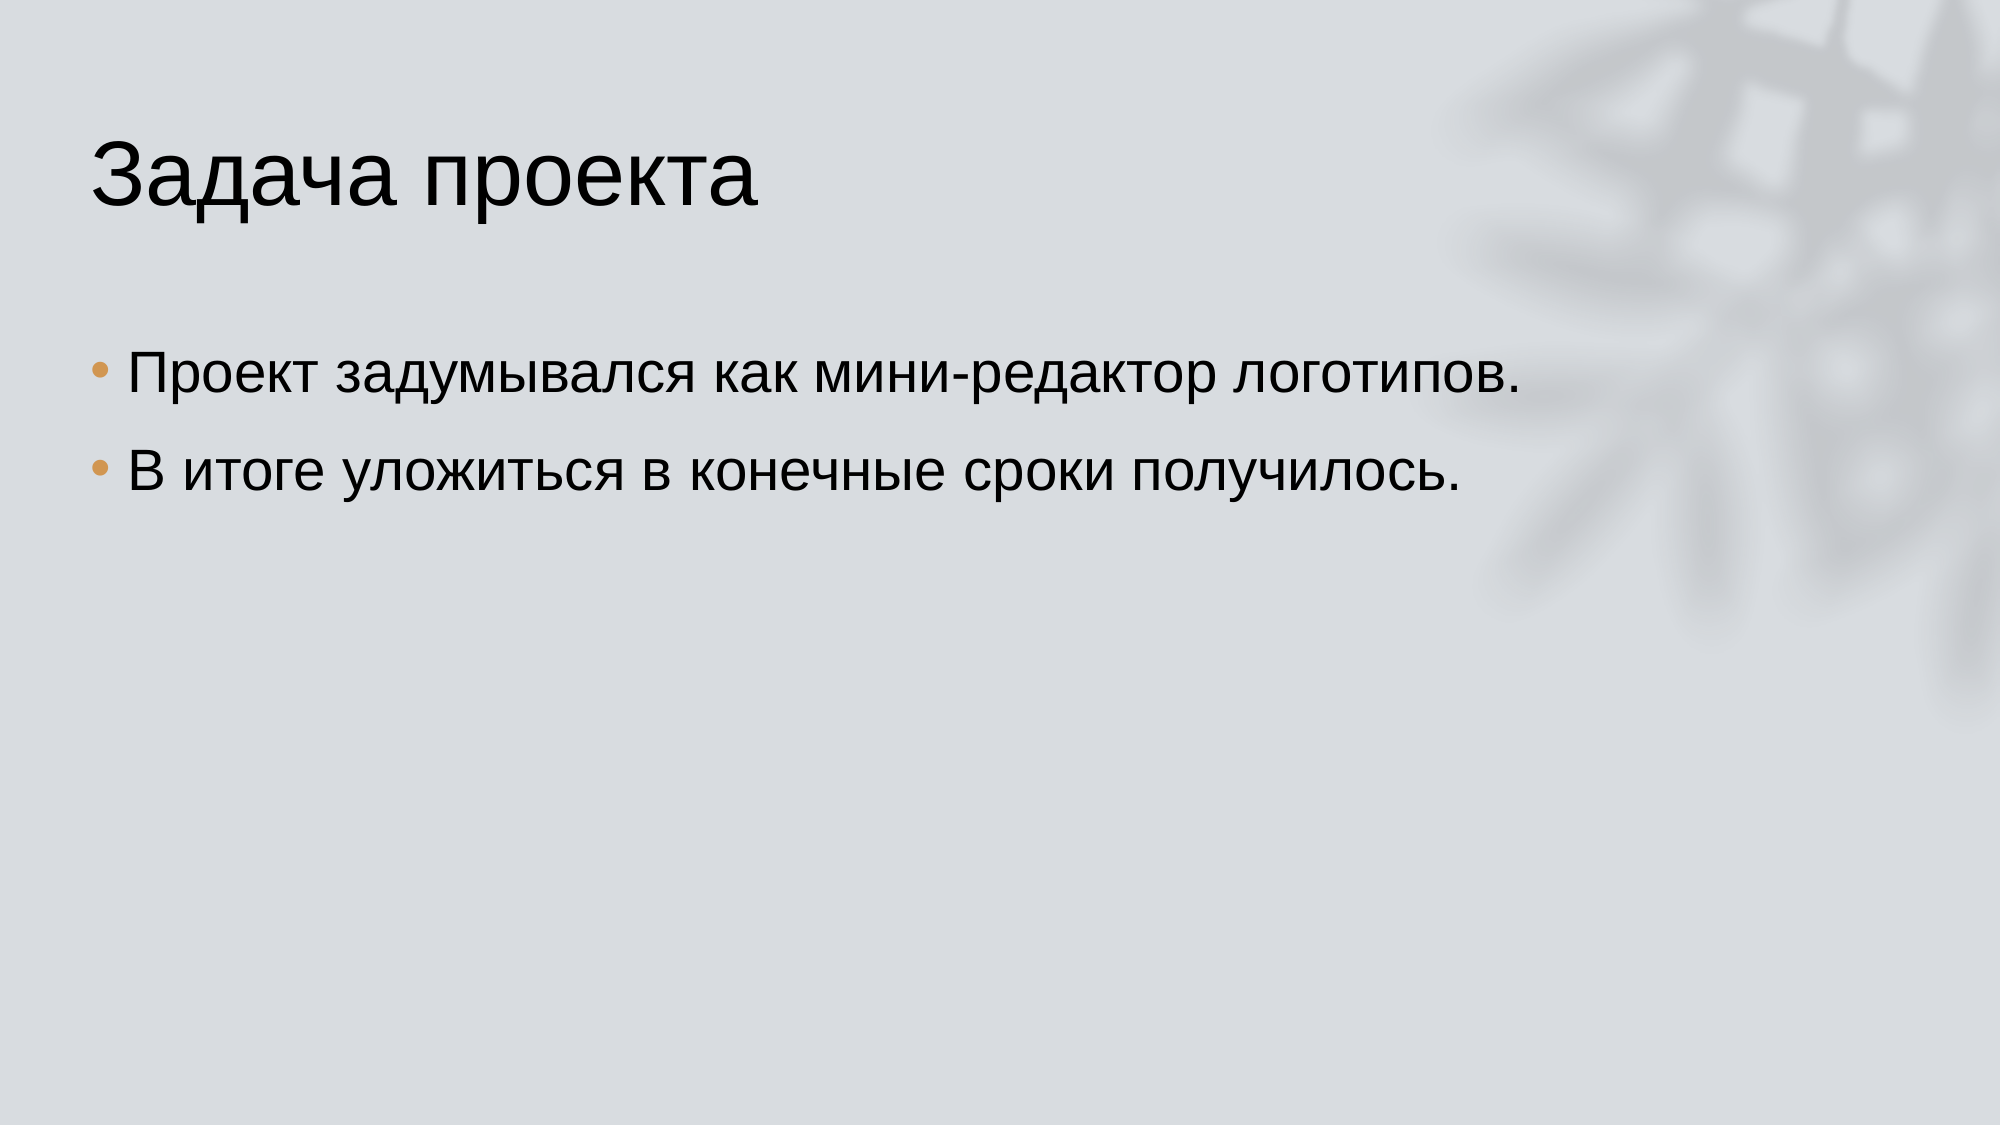

# Задача проекта
Проект задумывался как мини-редактор логотипов.
В итоге уложиться в конечные сроки получилось.